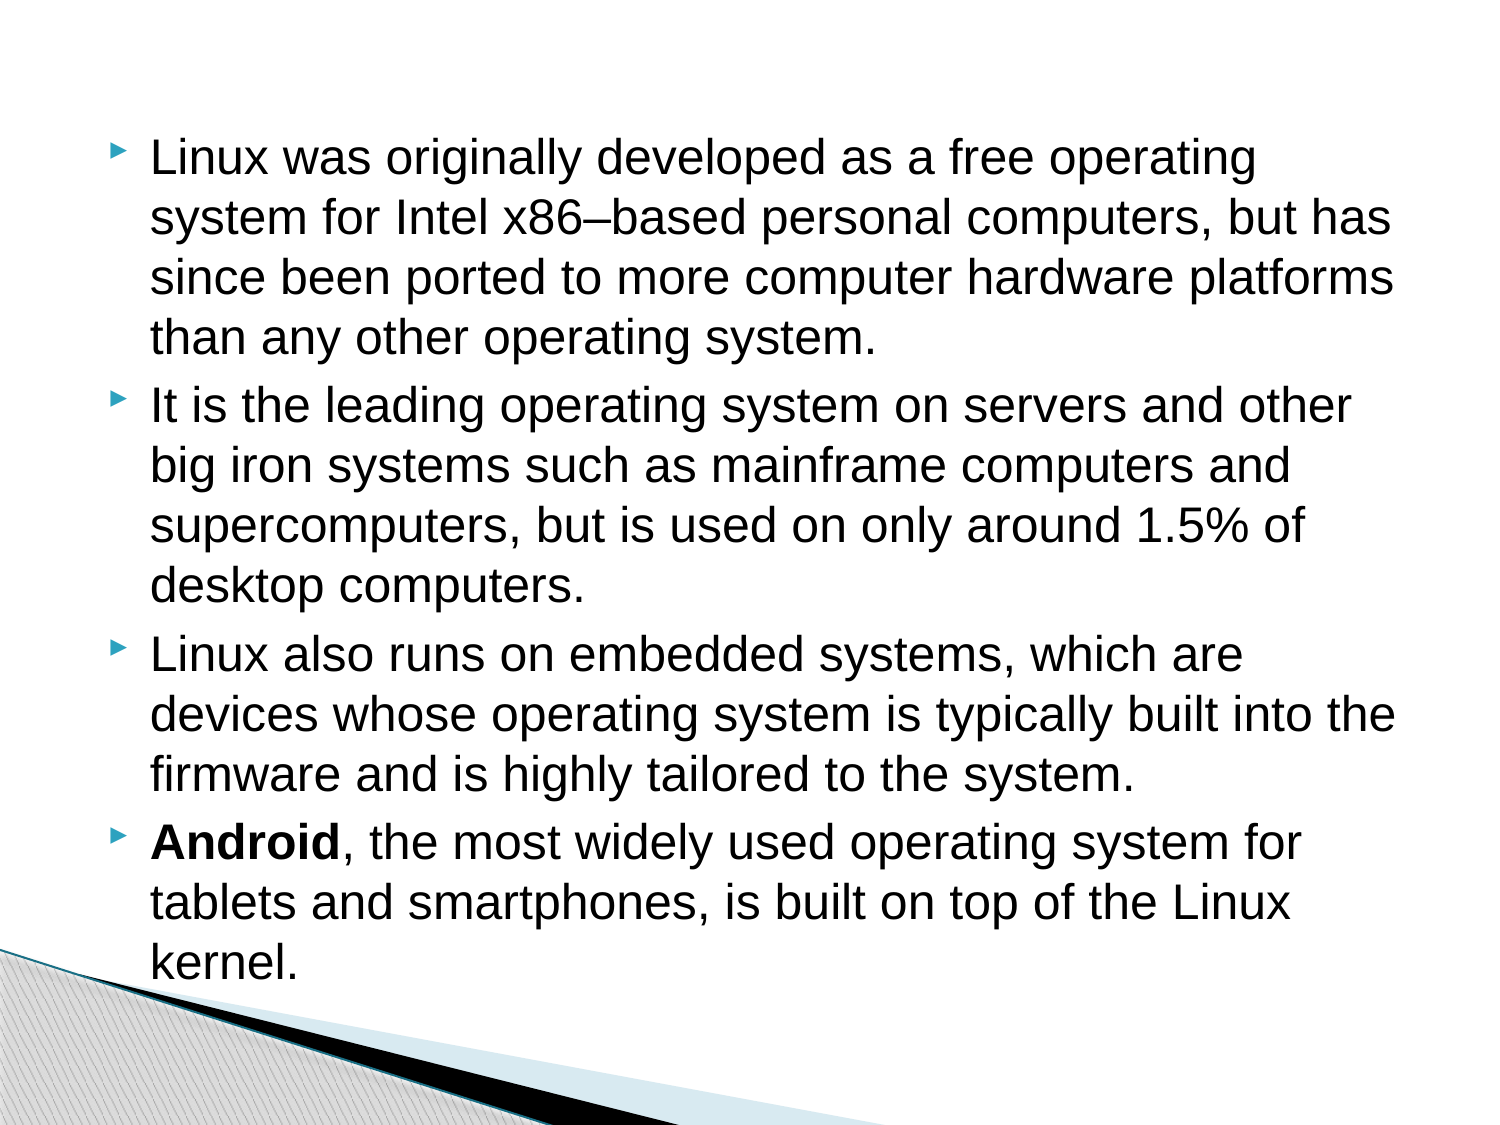

Linux was originally developed as a free operating system for Intel x86–based personal computers, but has since been ported to more computer hardware platforms than any other operating system.
It is the leading operating system on servers and other big iron systems such as mainframe computers and supercomputers, but is used on only around 1.5% of desktop computers.
Linux also runs on embedded systems, which are devices whose operating system is typically built into the firmware and is highly tailored to the system.
Android, the most widely used operating system for tablets and smartphones, is built on top of the Linux kernel.